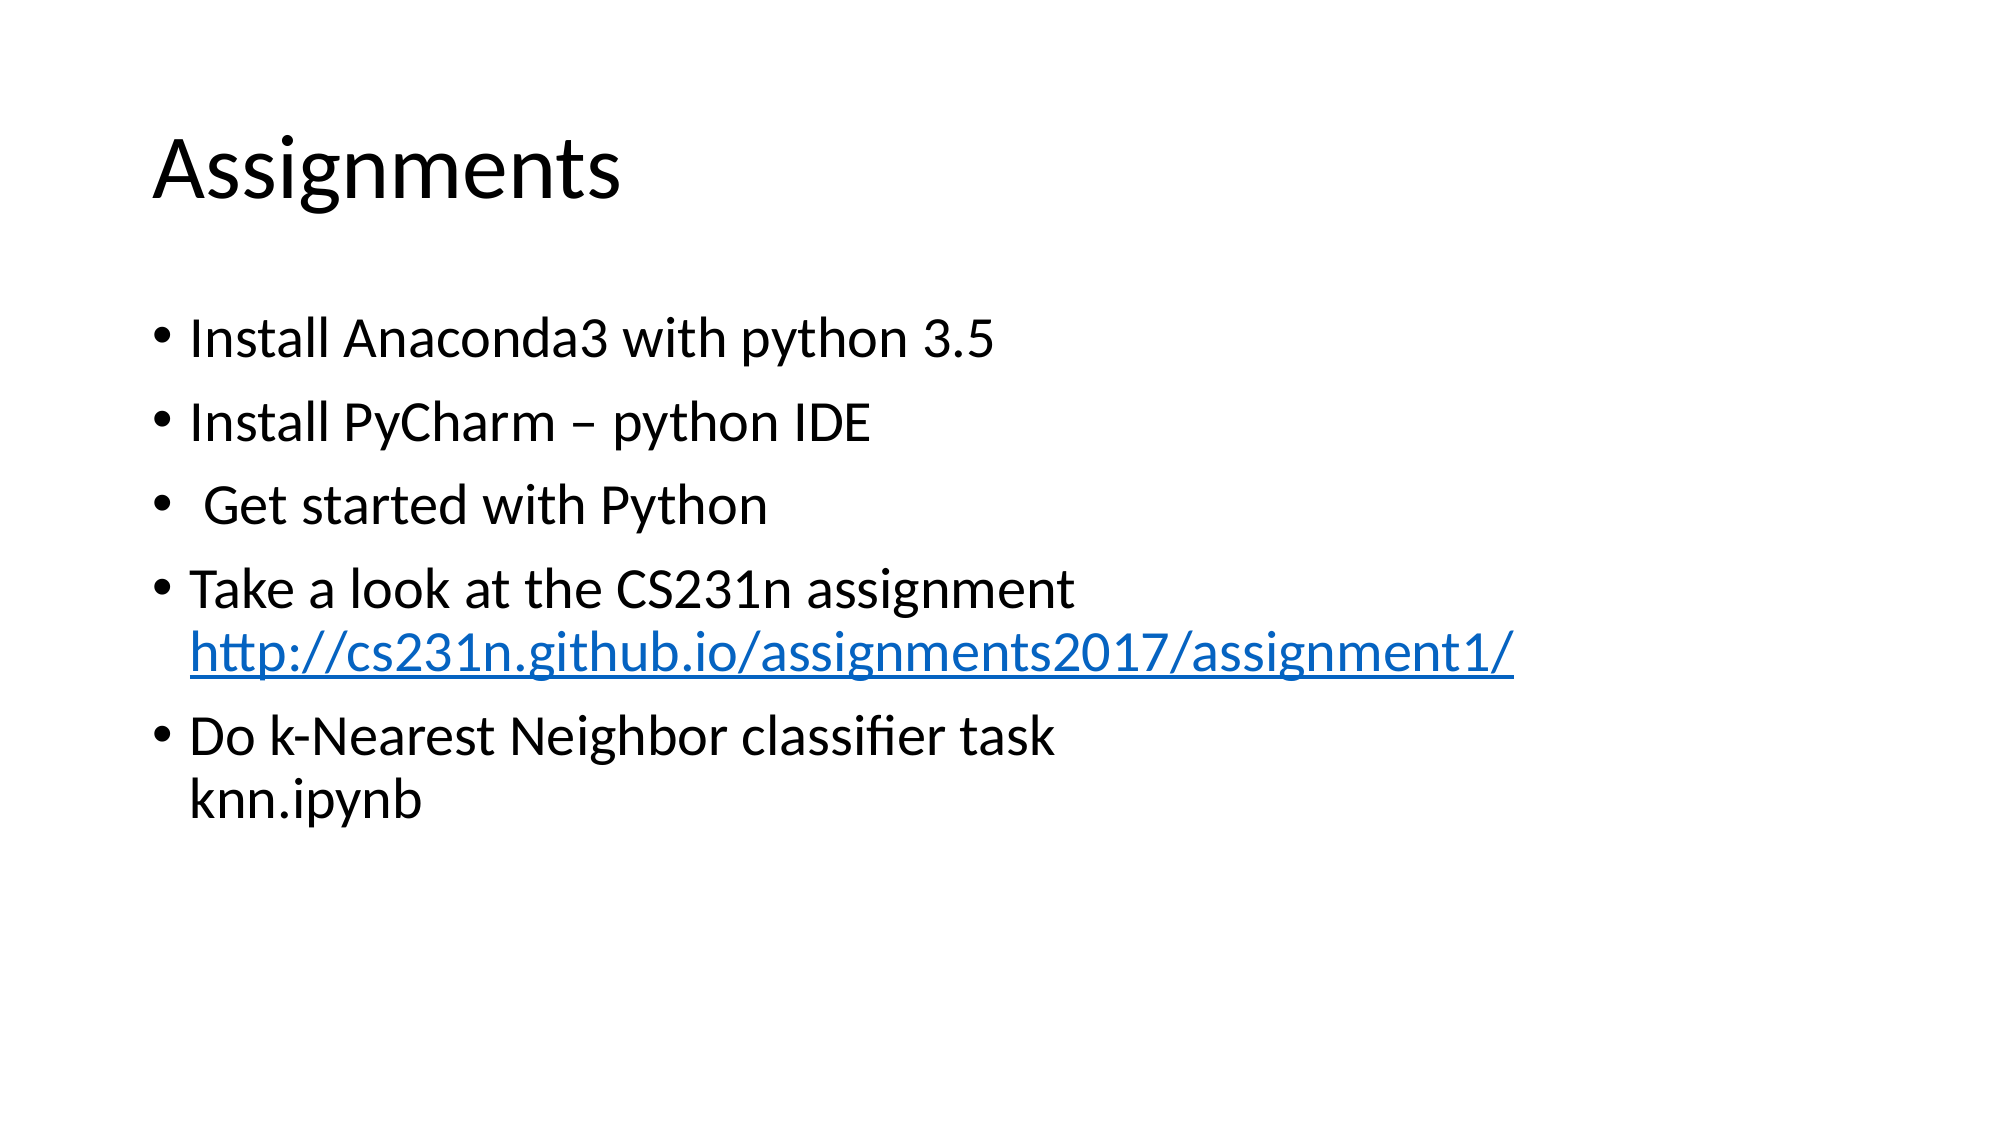

# Assignments
Install Anaconda3 with python 3.5
Install PyCharm – python IDE
 Get started with Python
Take a look at the CS231n assignment
http://cs231n.github.io/assignments2017/assignment1/
Do k-Nearest Neighbor classifier task
knn.ipynb